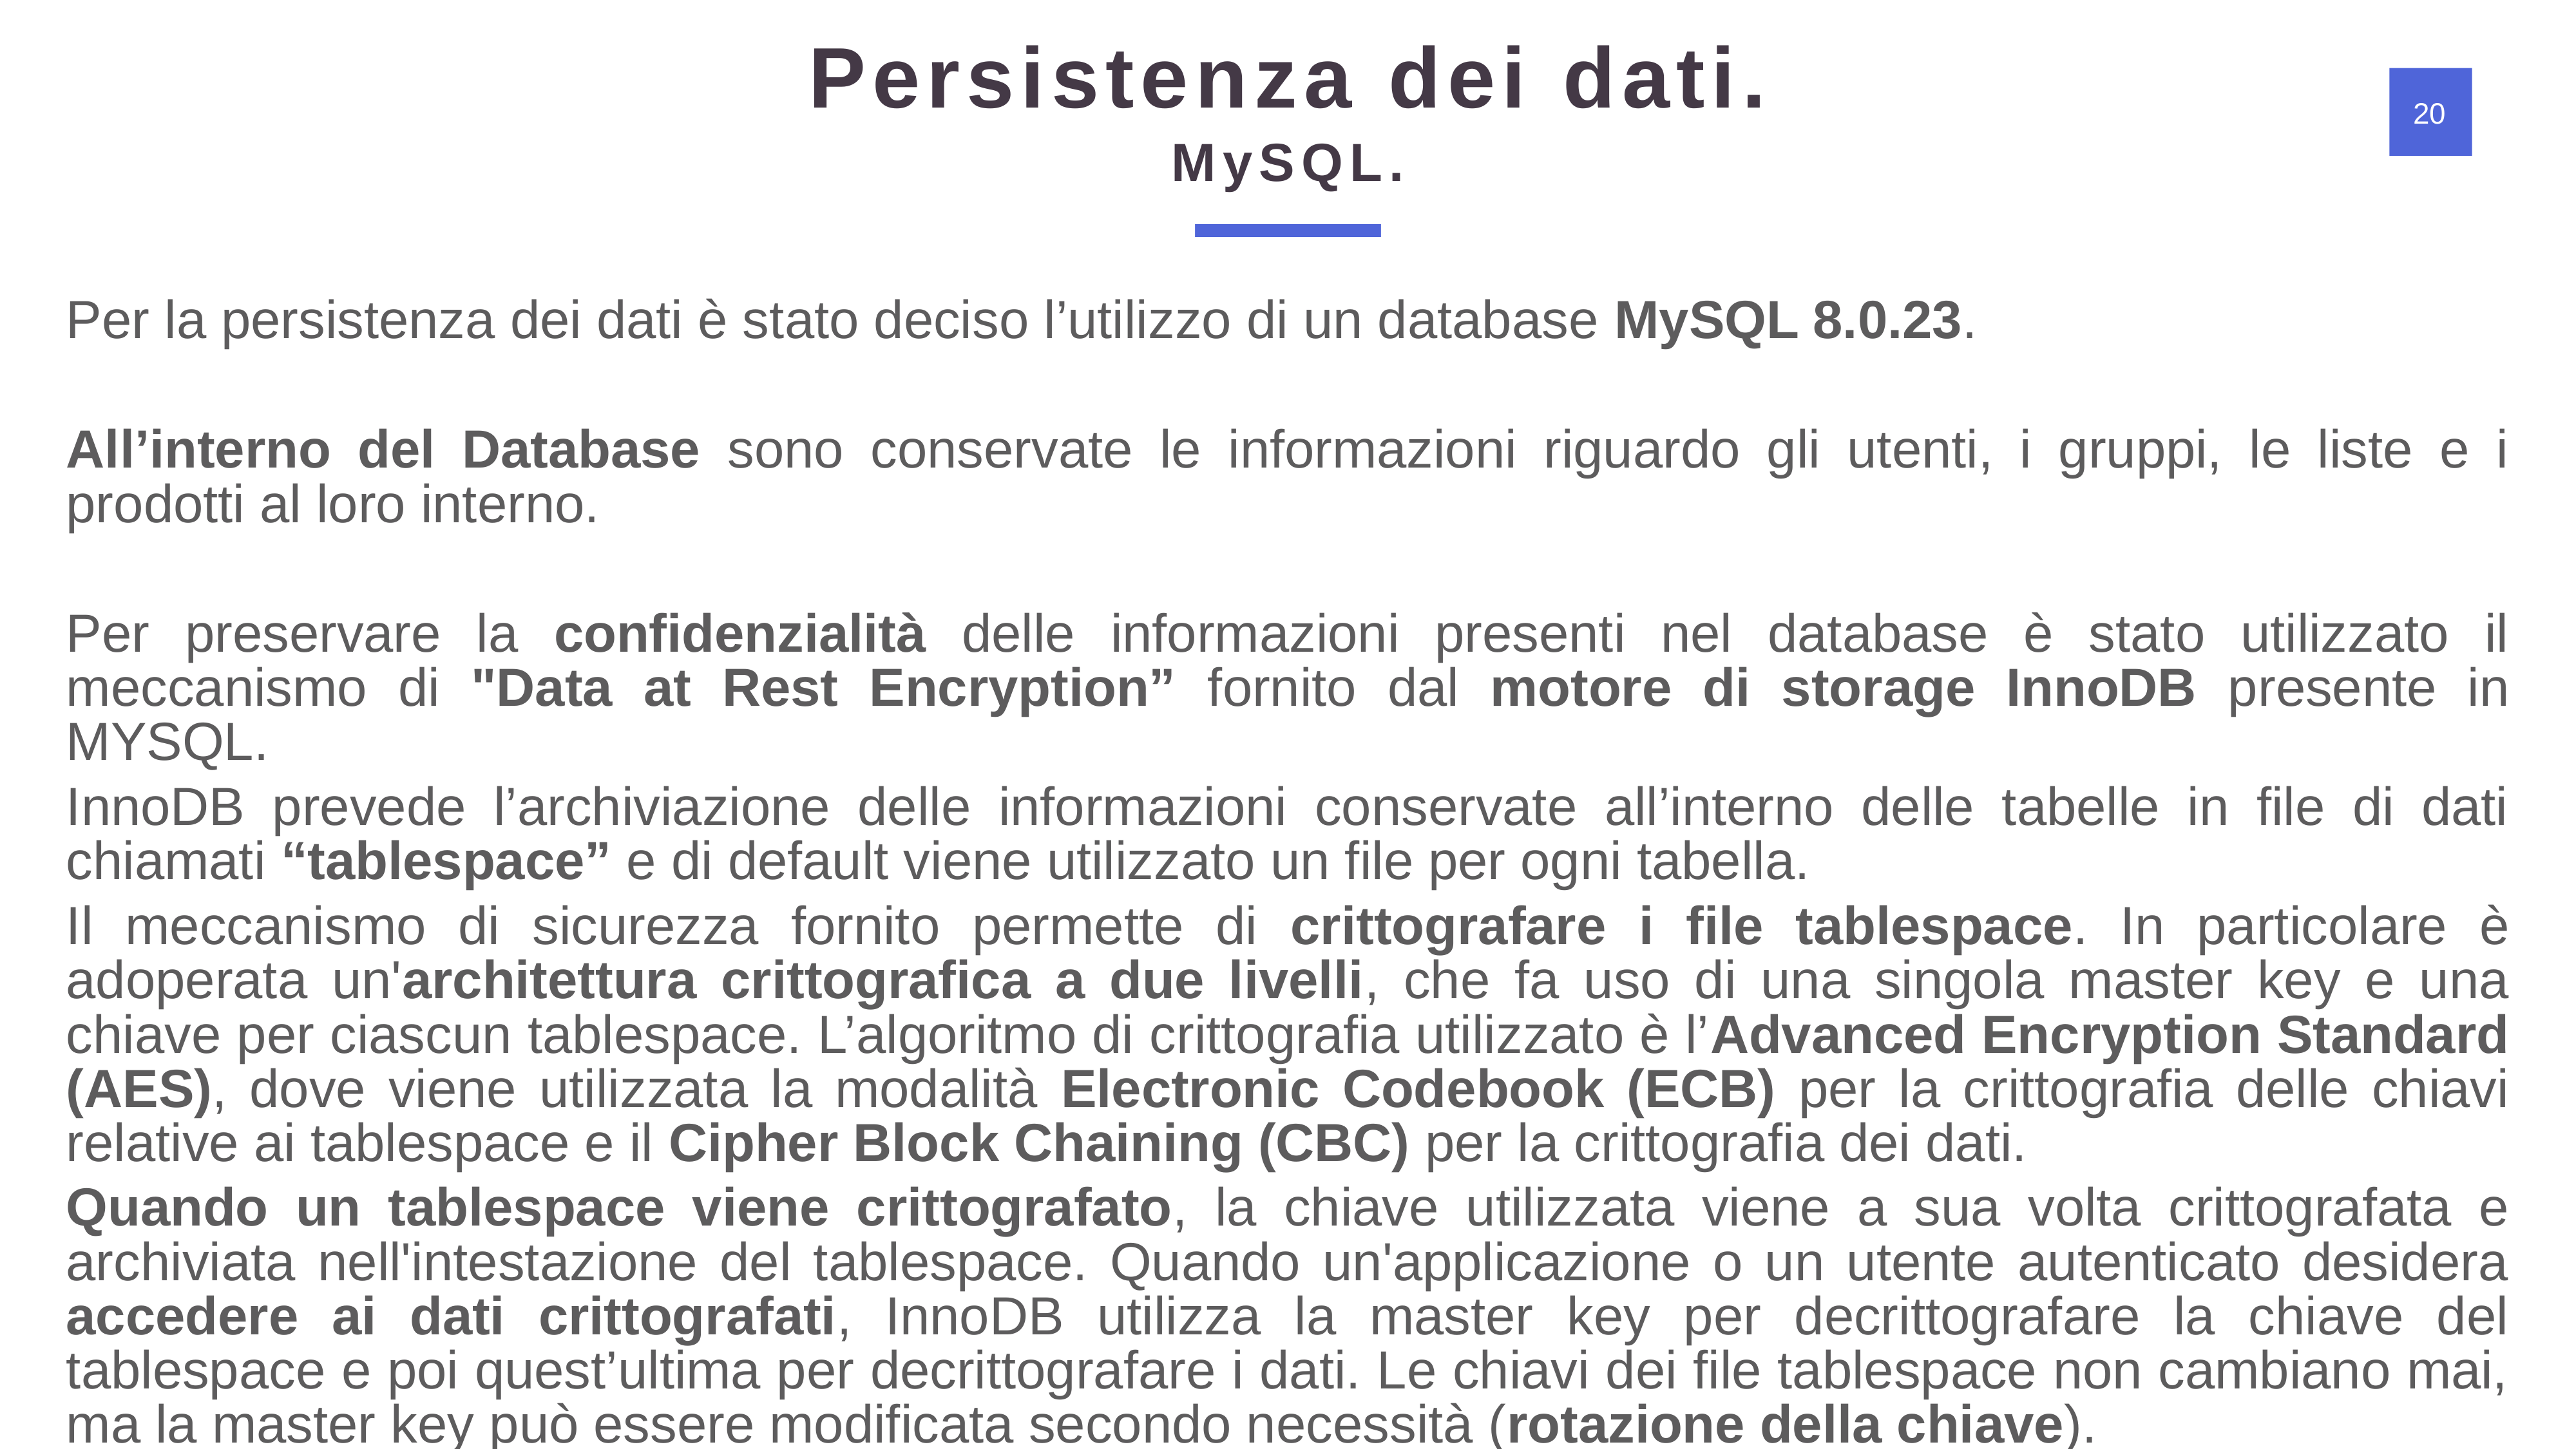

Persistenza dei dati.
MySQL.

Per la persistenza dei dati è stato deciso l’utilizzo di un database MySQL 8.0.23.

All’interno del Database sono conservate le informazioni riguardo gli utenti, i gruppi, le liste e i prodotti al loro interno.

Per preservare la confidenzialità delle informazioni presenti nel database è stato utilizzato il meccanismo di "Data at Rest Encryption” fornito dal motore di storage InnoDB presente in MYSQL.
InnoDB prevede l’archiviazione delle informazioni conservate all’interno delle tabelle in file di dati chiamati “tablespace” e di default viene utilizzato un file per ogni tabella.
Il meccanismo di sicurezza fornito permette di crittografare i file tablespace. In particolare è adoperata un'architettura crittografica a due livelli, che fa uso di una singola master key e una chiave per ciascun tablespace. L’algoritmo di crittografia utilizzato è l’Advanced Encryption Standard (AES), dove viene utilizzata la modalità Electronic Codebook (ECB) per la crittografia delle chiavi relative ai tablespace e il Cipher Block Chaining (CBC) per la crittografia dei dati.
Quando un tablespace viene crittografato, la chiave utilizzata viene a sua volta crittografata e archiviata nell'intestazione del tablespace. Quando un'applicazione o un utente autenticato desidera accedere ai dati crittografati, InnoDB utilizza la master key per decrittografare la chiave del tablespace e poi quest’ultima per decrittografare i dati. Le chiavi dei file tablespace non cambiano mai, ma la master key può essere modificata secondo necessità (rotazione della chiave).